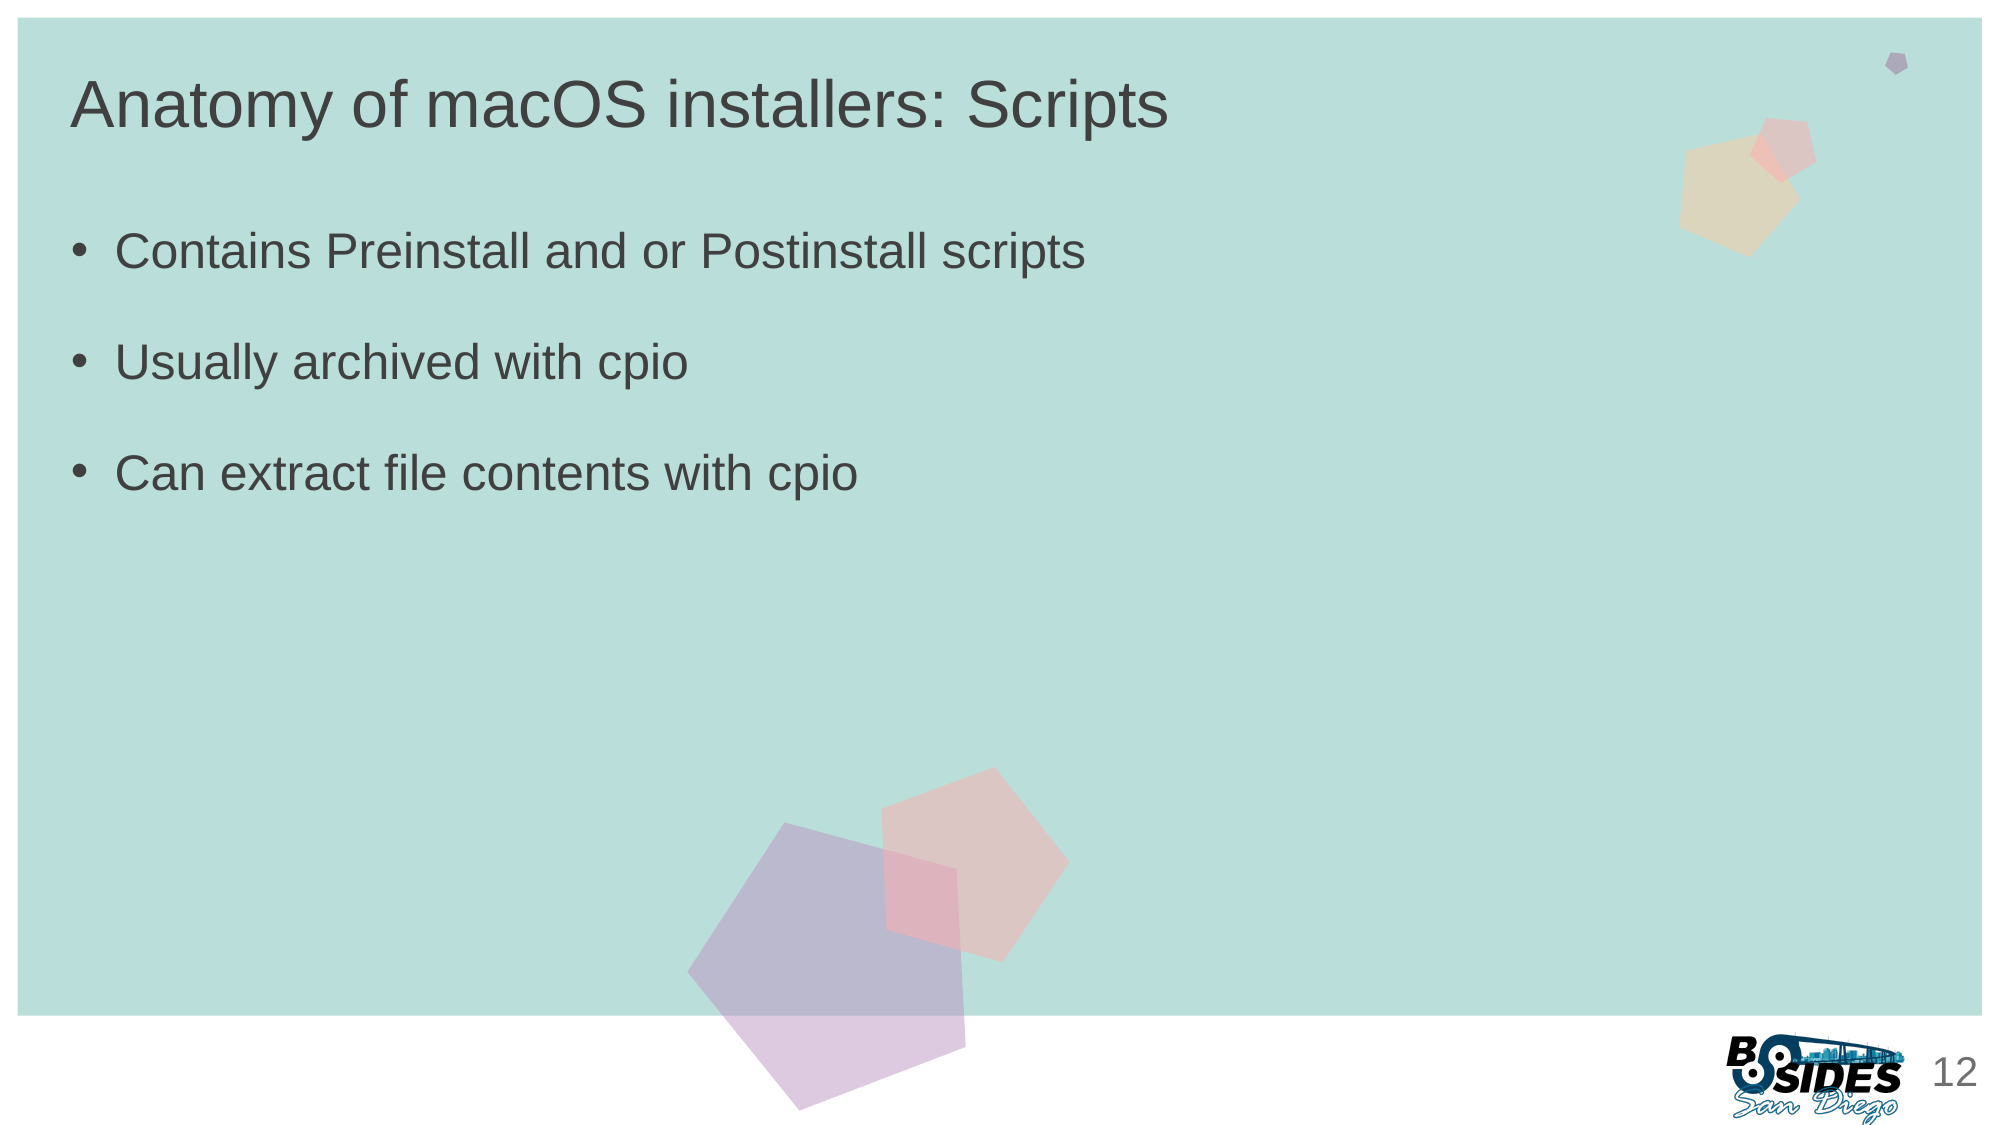

# Anatomy of macOS installers: Scripts
Contains Preinstall and or Postinstall scripts
Usually archived with cpio
Can extract file contents with cpio
12